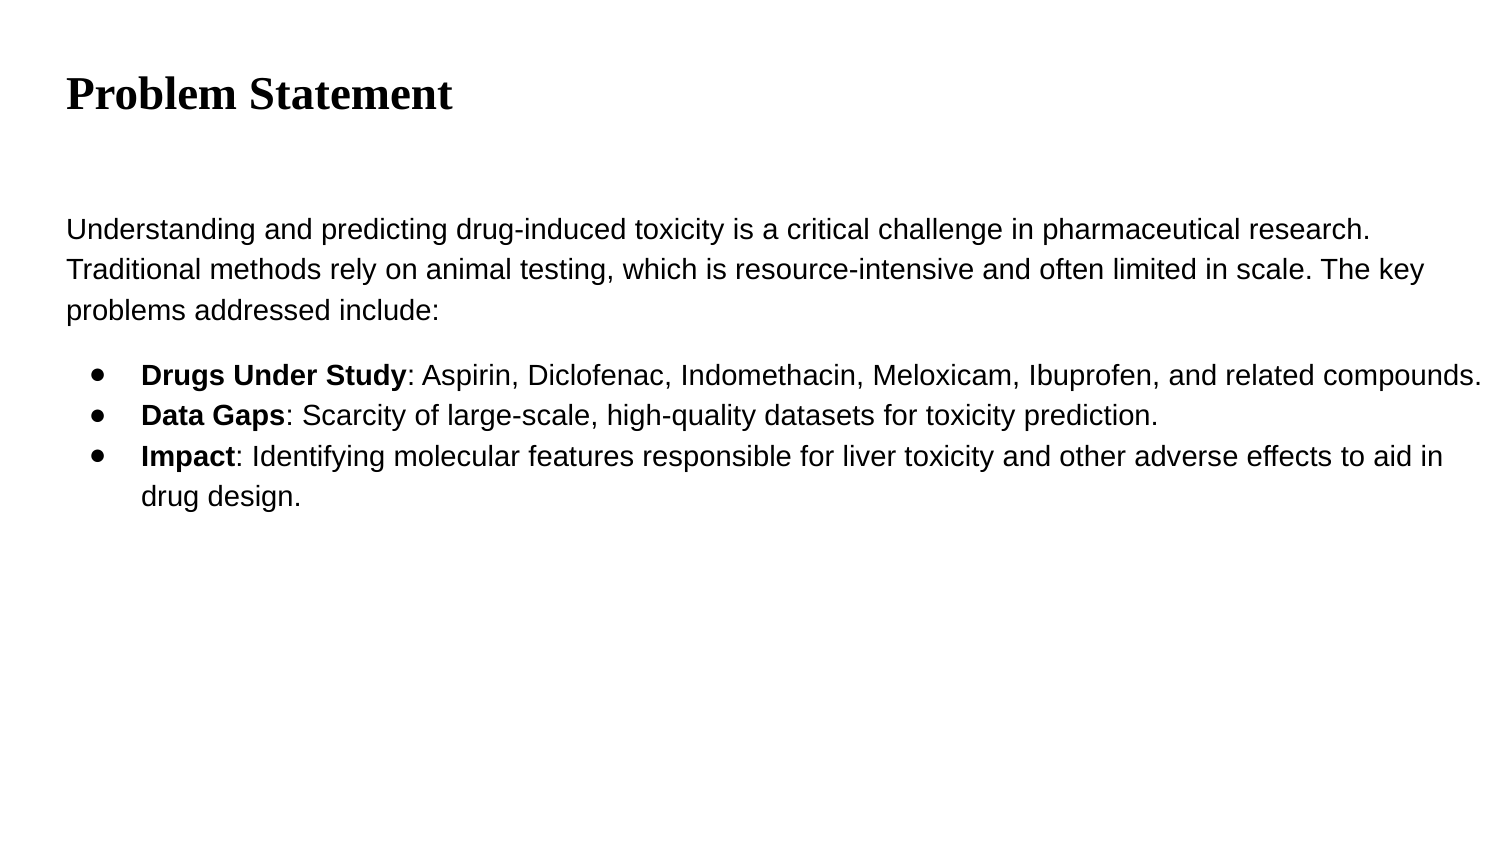

# Problem Statement
Understanding and predicting drug-induced toxicity is a critical challenge in pharmaceutical research. Traditional methods rely on animal testing, which is resource-intensive and often limited in scale. The key problems addressed include:
Drugs Under Study: Aspirin, Diclofenac, Indomethacin, Meloxicam, Ibuprofen, and related compounds.
Data Gaps: Scarcity of large-scale, high-quality datasets for toxicity prediction.
Impact: Identifying molecular features responsible for liver toxicity and other adverse effects to aid in drug design.